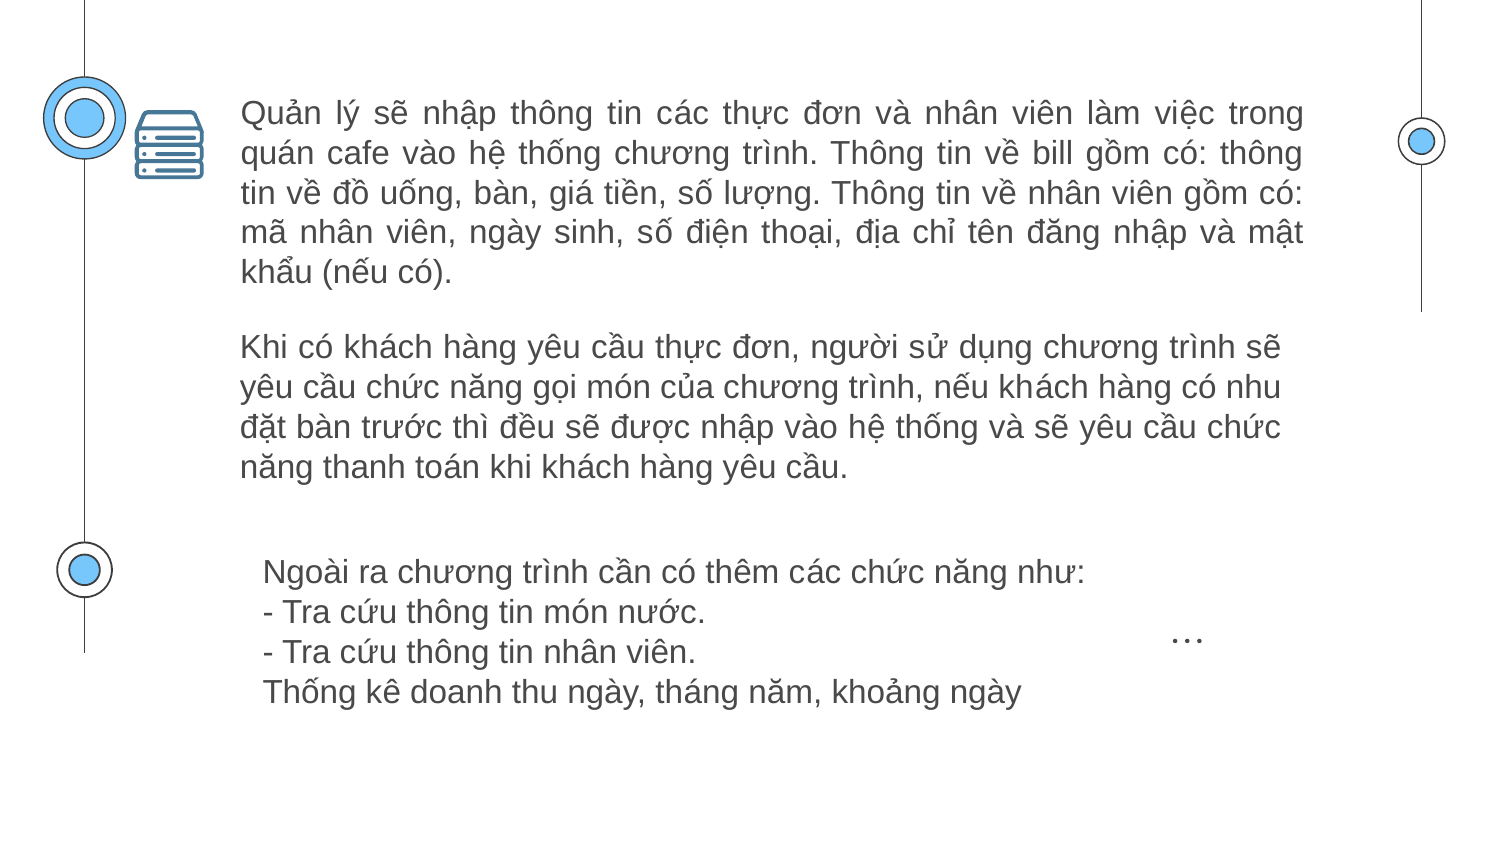

Quản lý sẽ nhập thông tin các thực đơn và nhân viên làm việc trong quán cafe vào hệ thống chương trình. Thông tin về bill gồm có: thông tin về đồ uống, bàn, giá tiền, số lượng. Thông tin về nhân viên gồm có: mã nhân viên, ngày sinh, số điện thoại, địa chỉ tên đăng nhập và mật khẩu (nếu có).

Khi có khách hàng yêu cầu thực đơn, người sử dụng chương trình sẽ yêu cầu chức năng gọi món của chương trình, nếu khách hàng có nhu đặt bàn trước thì đều sẽ được nhập vào hệ thống và sẽ yêu cầu chức năng thanh toán khi khách hàng yêu cầu.

Ngoài ra chương trình cần có thêm các chức năng như:
- Tra cứu thông tin món nước.
- Tra cứu thông tin nhân viên.
Thống kê doanh thu ngày, tháng năm, khoảng ngày